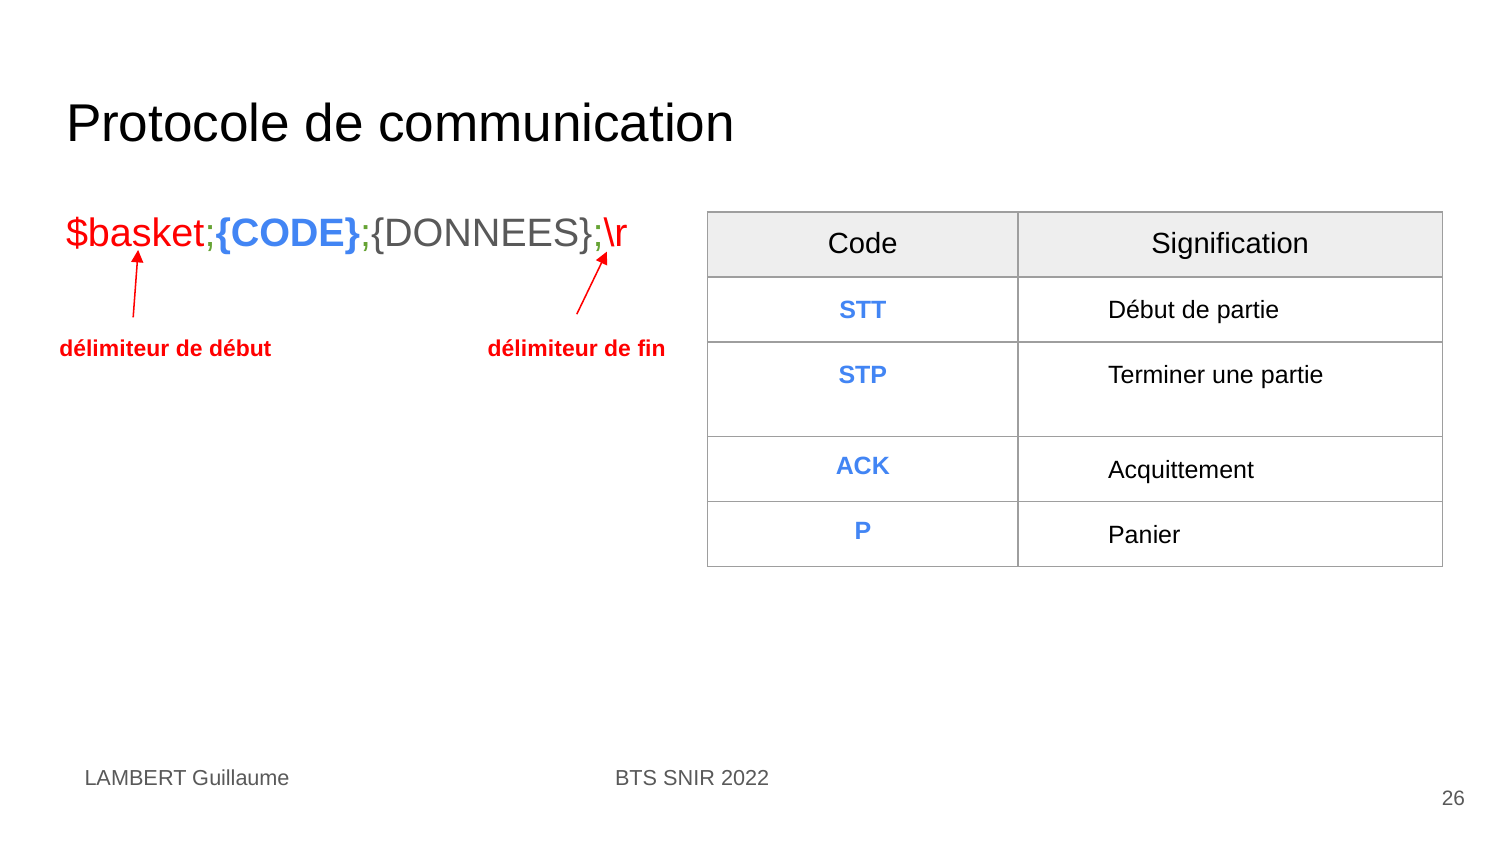

# Protocole de communication
$basket;{CODE};{DONNEES};\r

| Code | Signification |
| --- | --- |
| STT | Début de partie |
| STP | Terminer une partie |
| ACK | Acquittement |
| P | Panier |
délimiteur de début
délimiteur de fin
LAMBERT Guillaume
BTS SNIR 2022
26